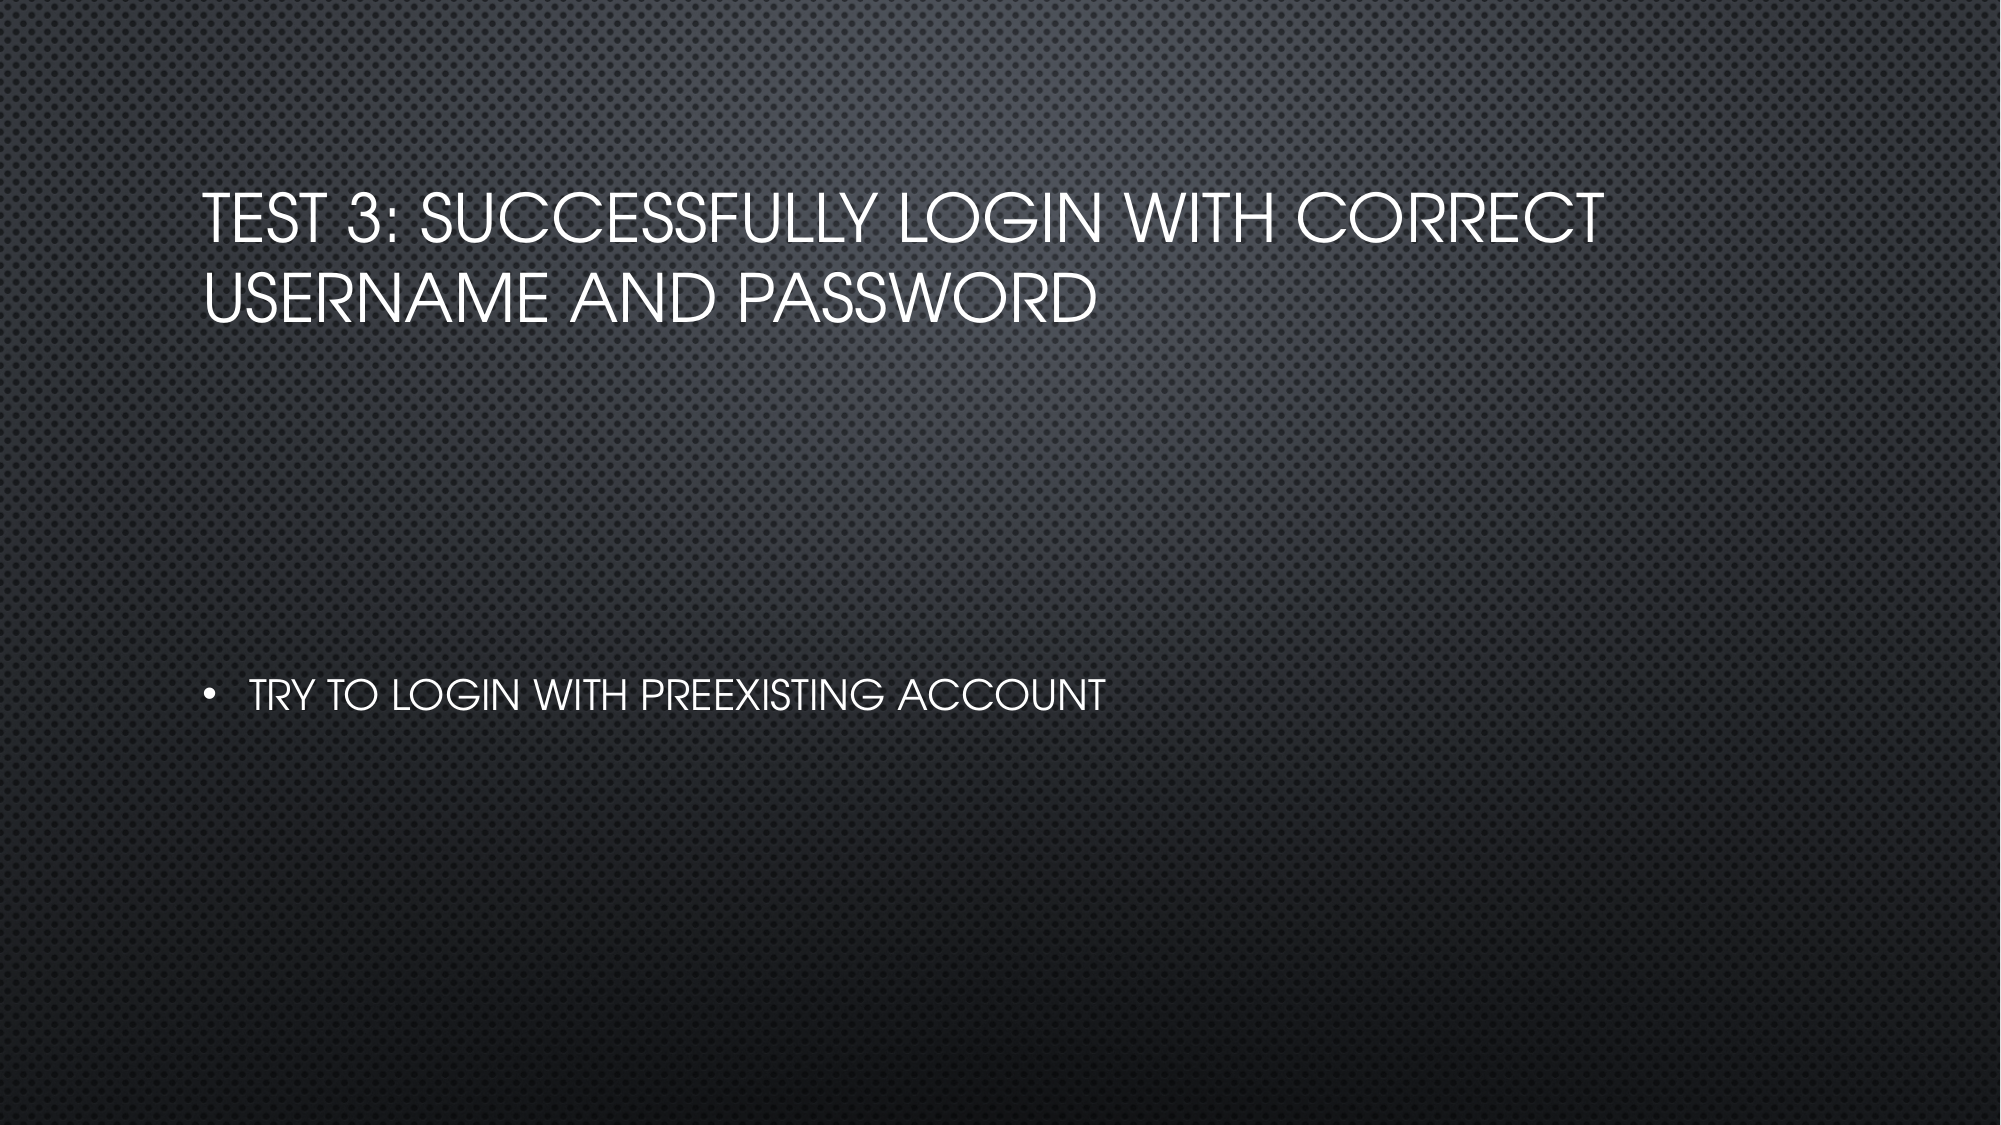

# Test 3: Successfully login with correct username and password
Try to login with preexisting account